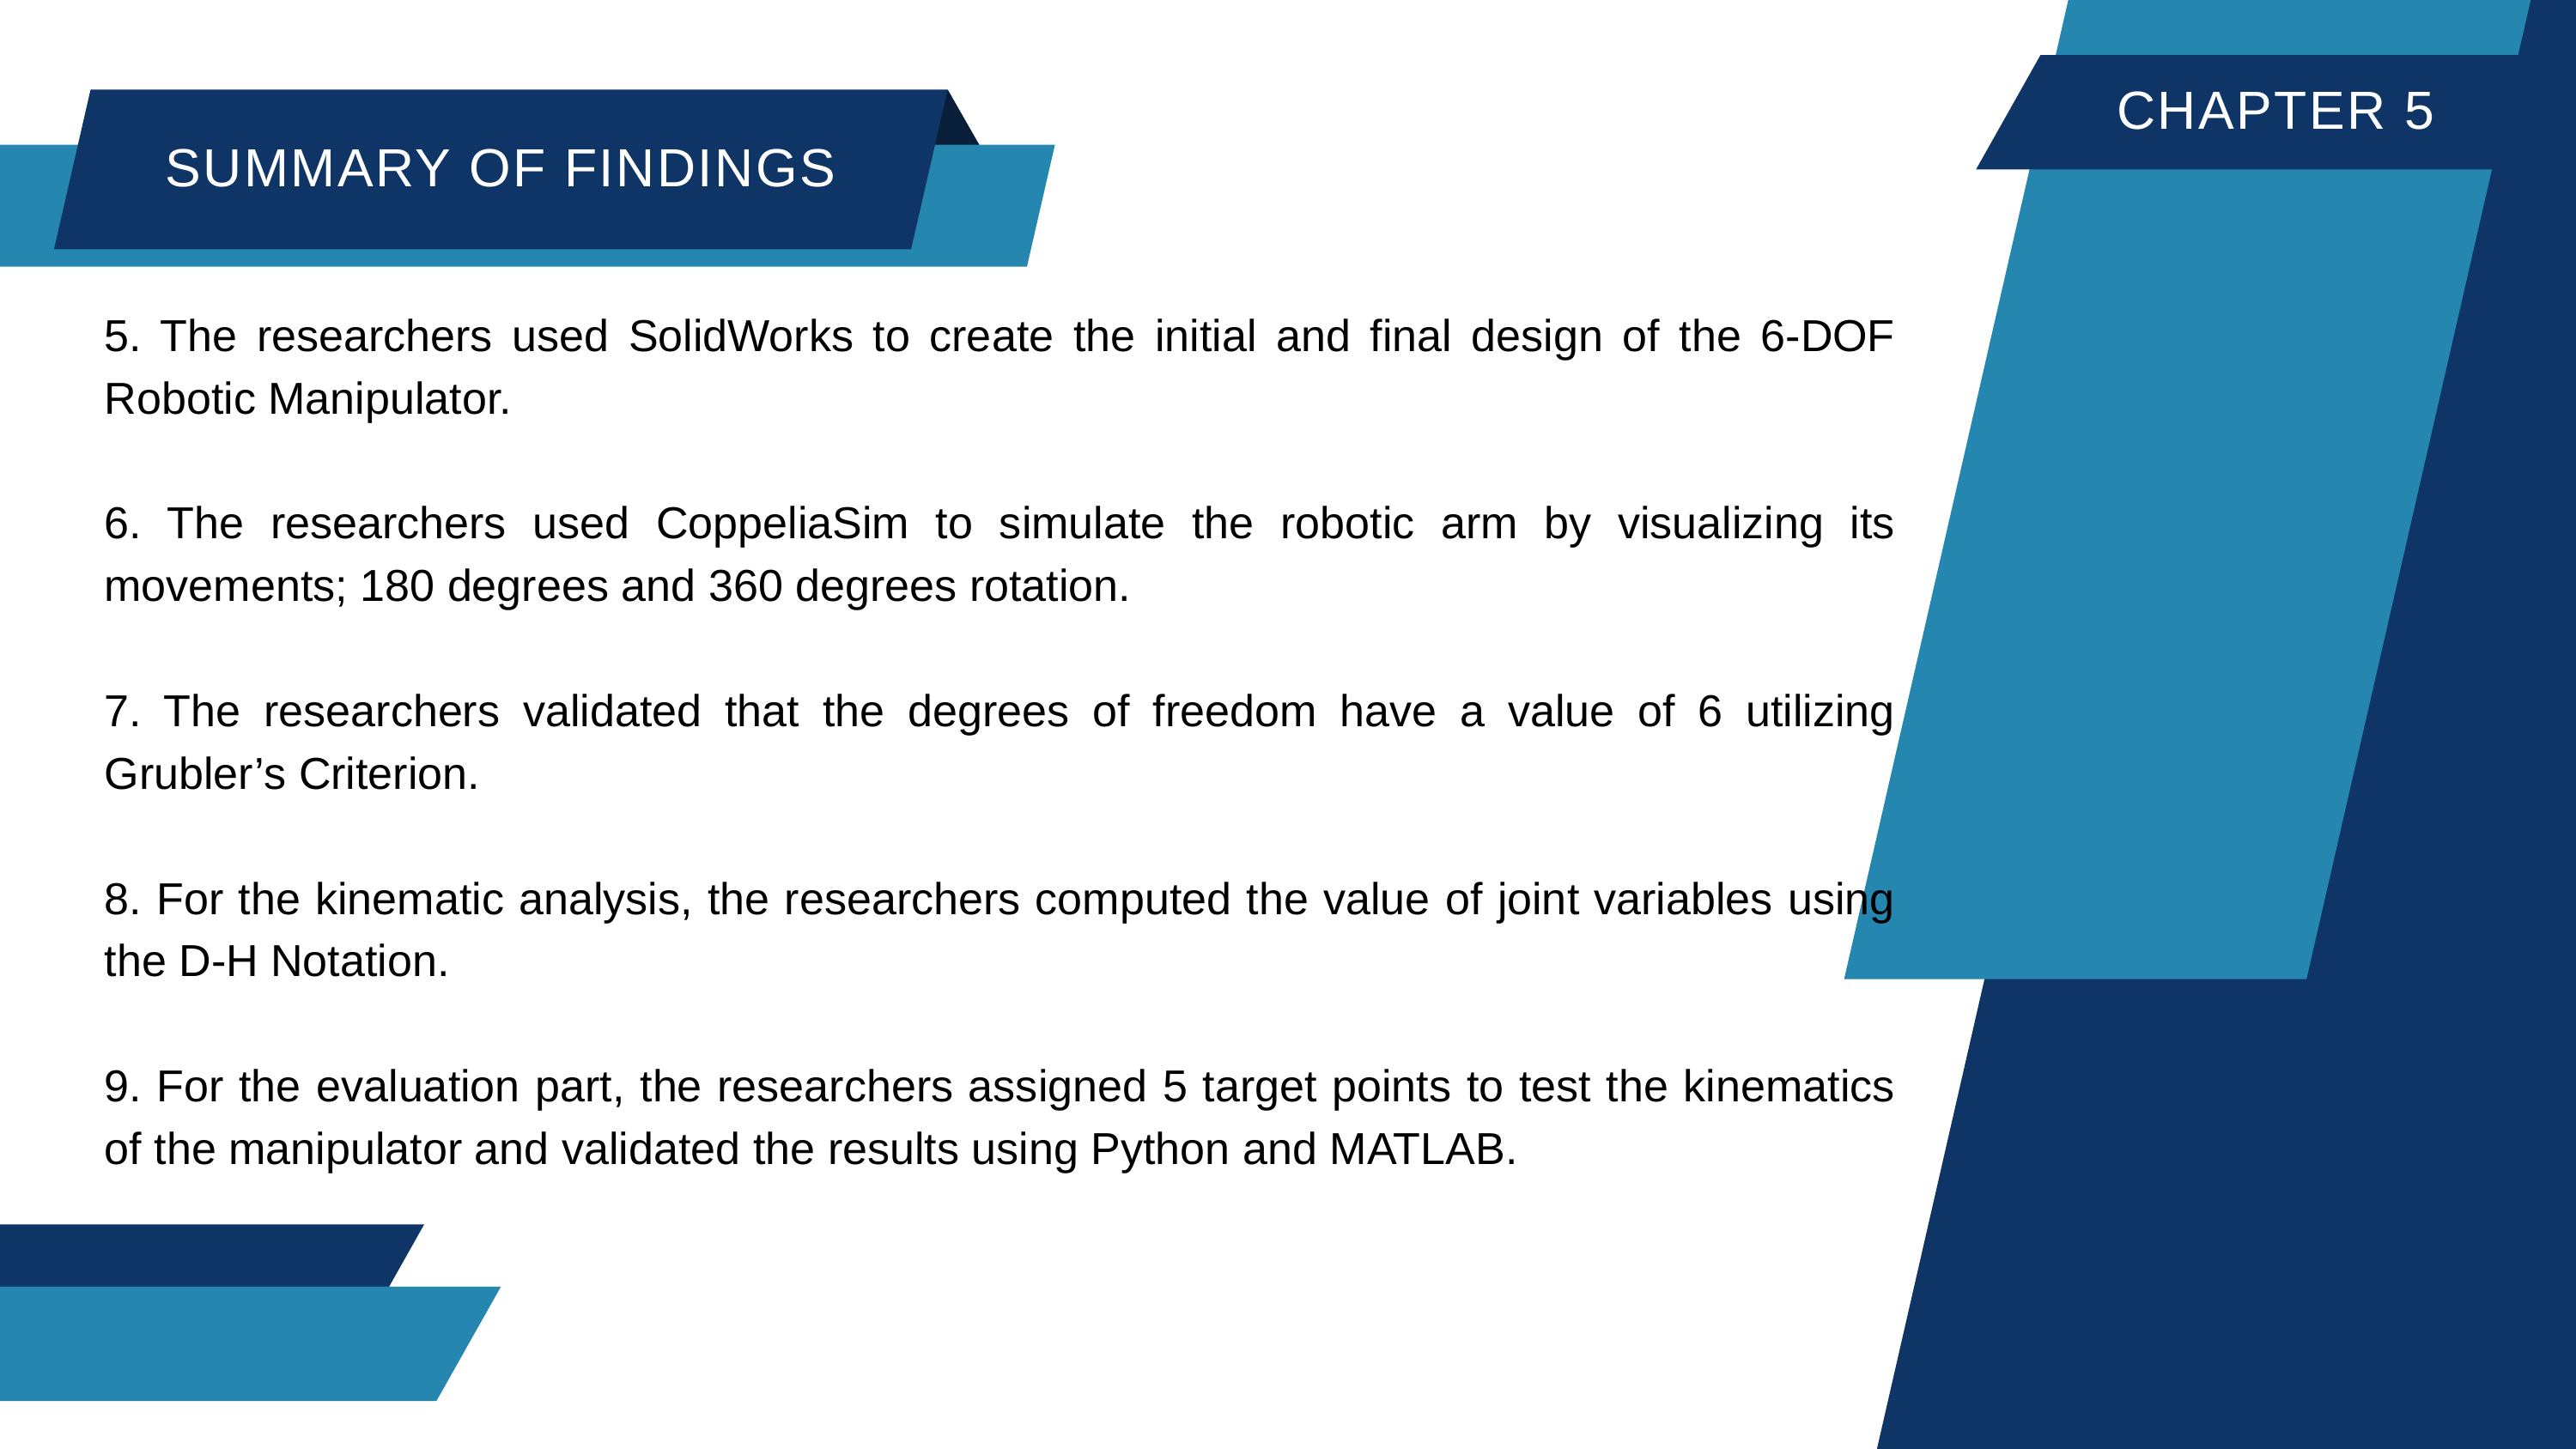

c
CHAPTER 5

SUMMARY OF FINDINGS

5. The researchers used SolidWorks to create the initial and final design of the 6-DOF Robotic Manipulator.

6. The researchers used CoppeliaSim to simulate the robotic arm by visualizing its movements; 180 degrees and 360 degrees rotation.

7. The researchers validated that the degrees of freedom have a value of 6 utilizing Grubler’s Criterion.

8. For the kinematic analysis, the researchers computed the value of joint variables using the D-H Notation.

9. For the evaluation part, the researchers assigned 5 target points to test the kinematics of the manipulator and validated the results using Python and MATLAB.